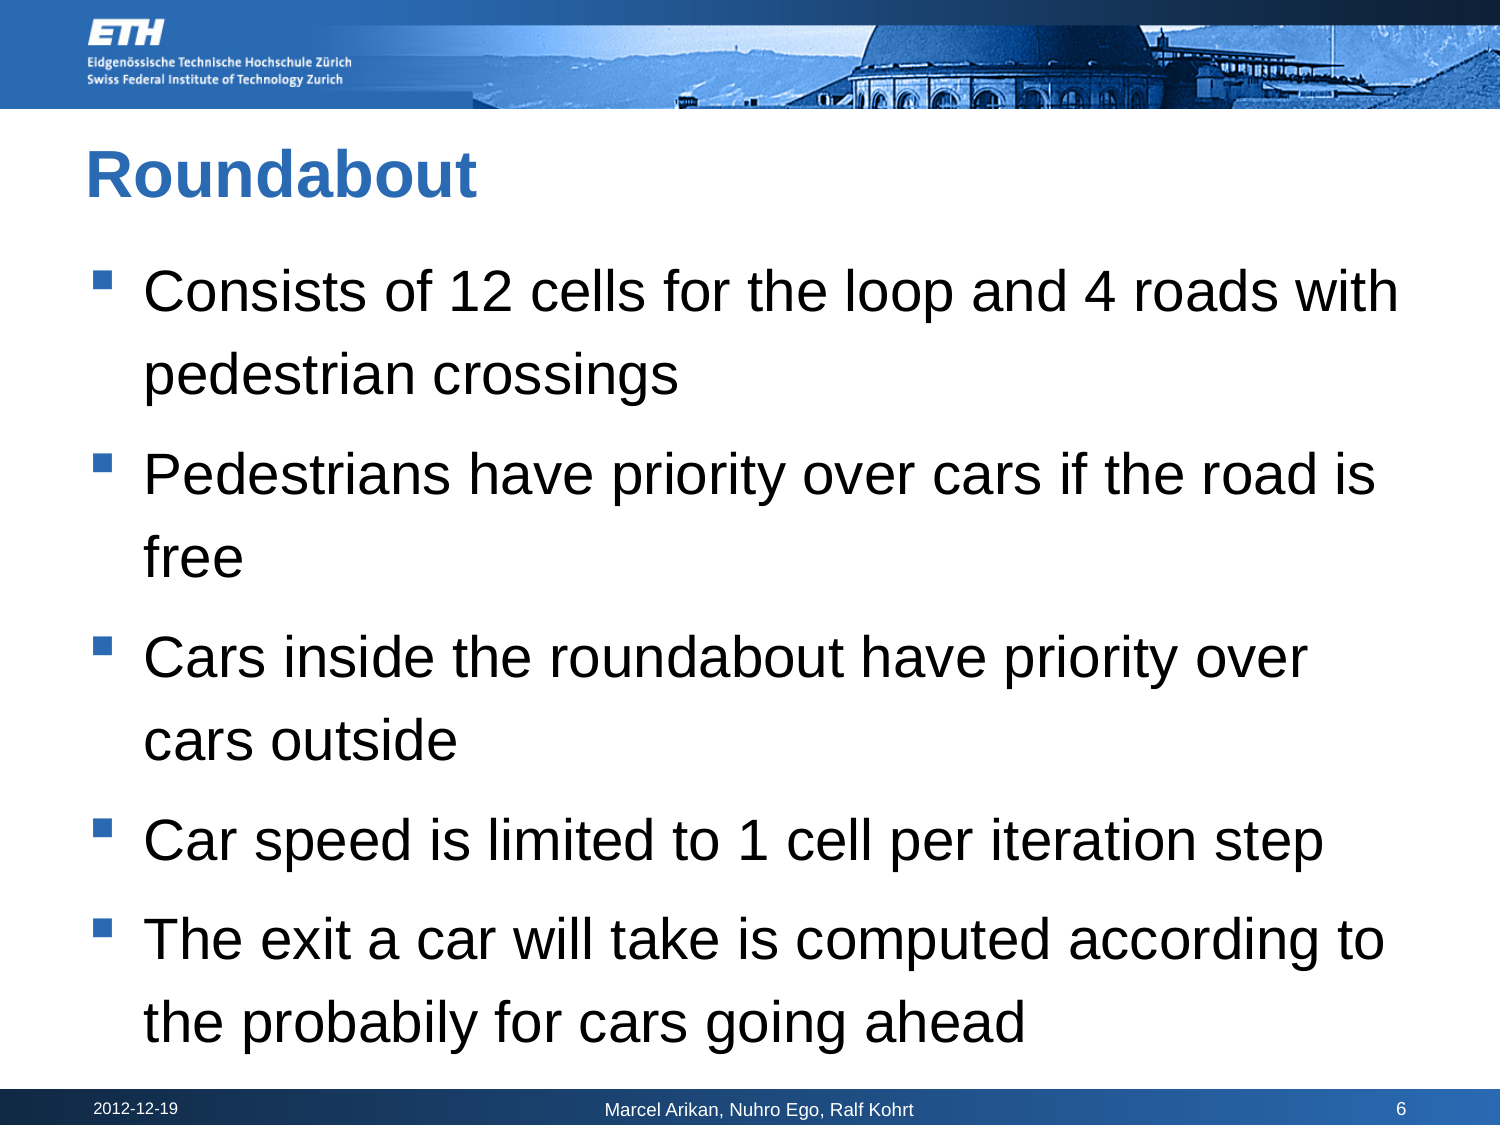

Roundabout
Consists of 12 cells for the loop and 4 roads with pedestrian crossings
Pedestrians have priority over cars if the road is free
Cars inside the roundabout have priority over cars outside
Car speed is limited to 1 cell per iteration step
The exit a car will take is computed according to the probabily for cars going ahead
6